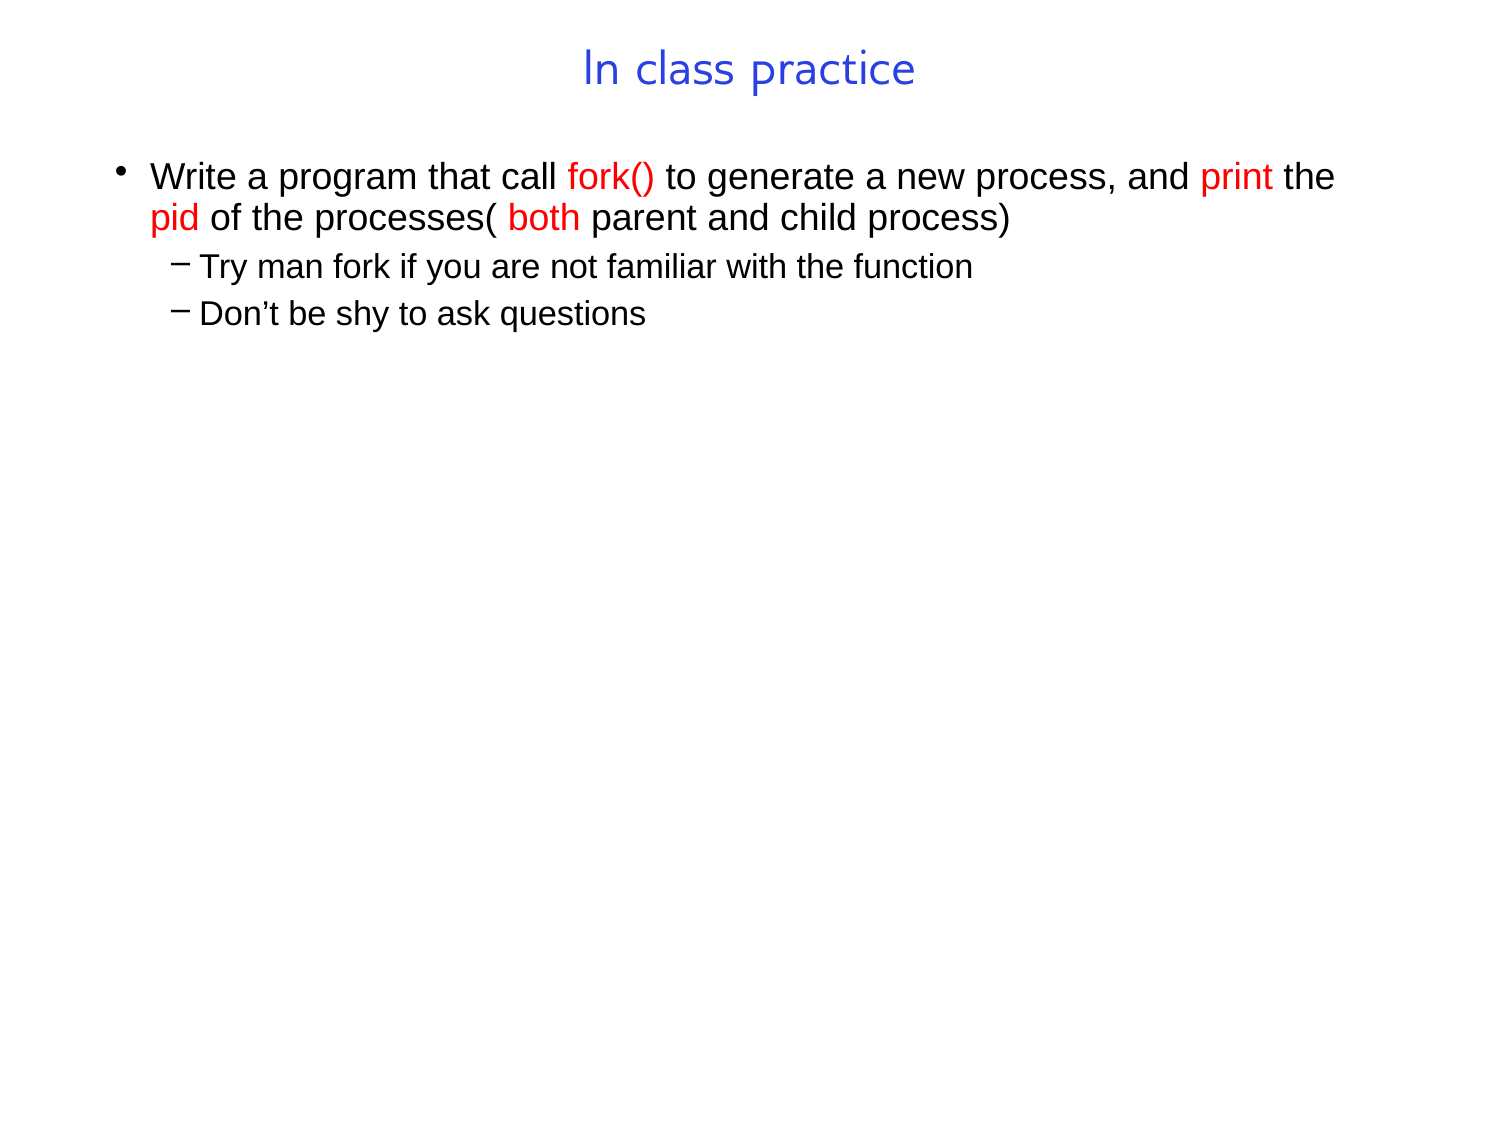

# In class practice
Write a program that call fork() to generate a new process, and print the pid of the processes( both parent and child process)
Try man fork if you are not familiar with the function
Don’t be shy to ask questions